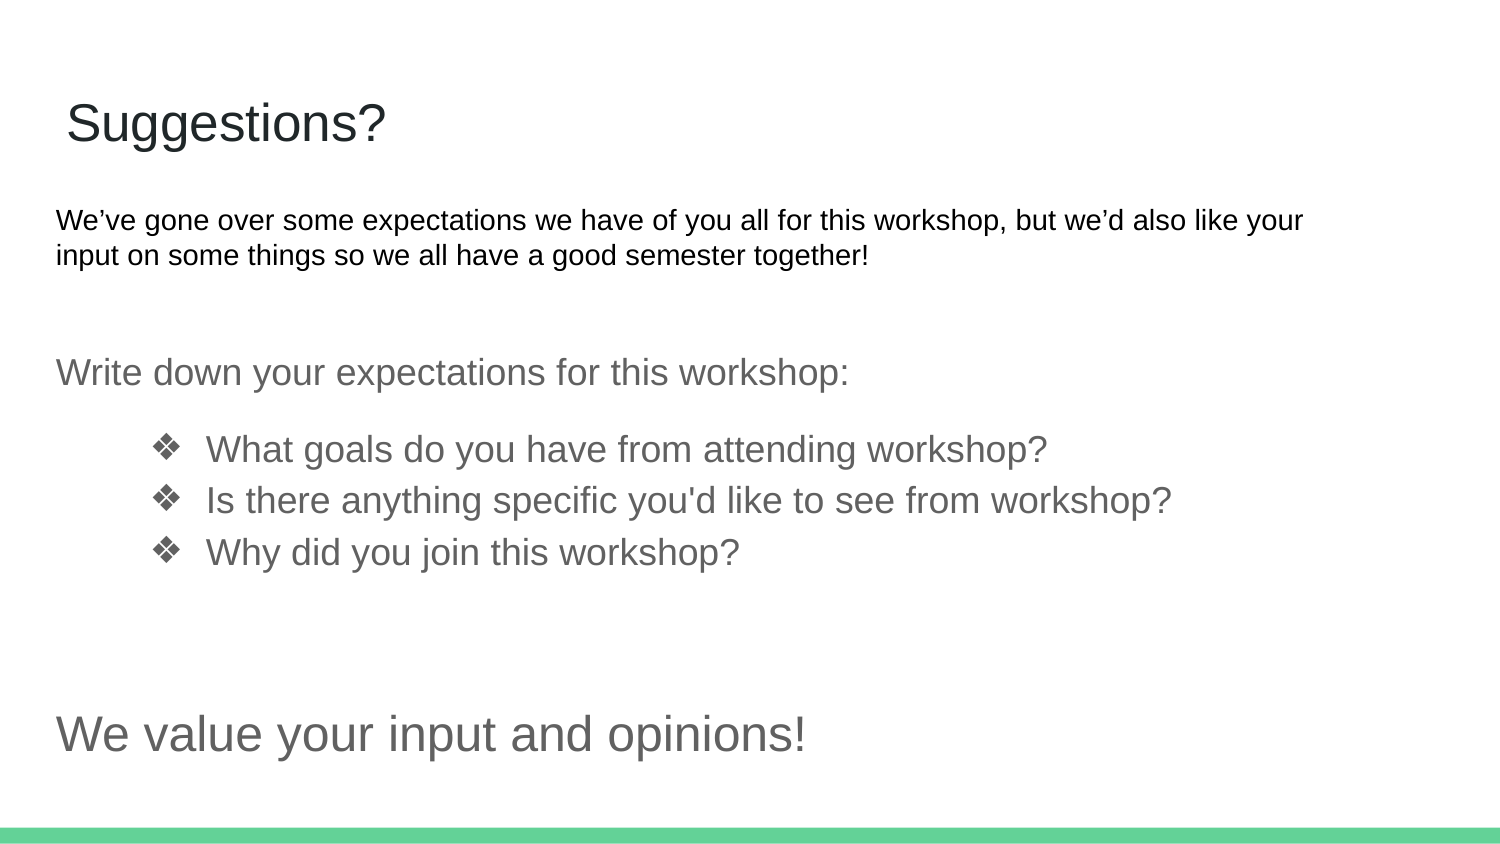

# Suggestions?
We’ve gone over some expectations we have of you all for this workshop, but we’d also like your input on some things so we all have a good semester together!
Write down your expectations for this workshop:
What goals do you have from attending workshop?​
Is there anything specific you'd like to see from workshop?​
Why did you join this workshop?​

We value your input and opinions!​